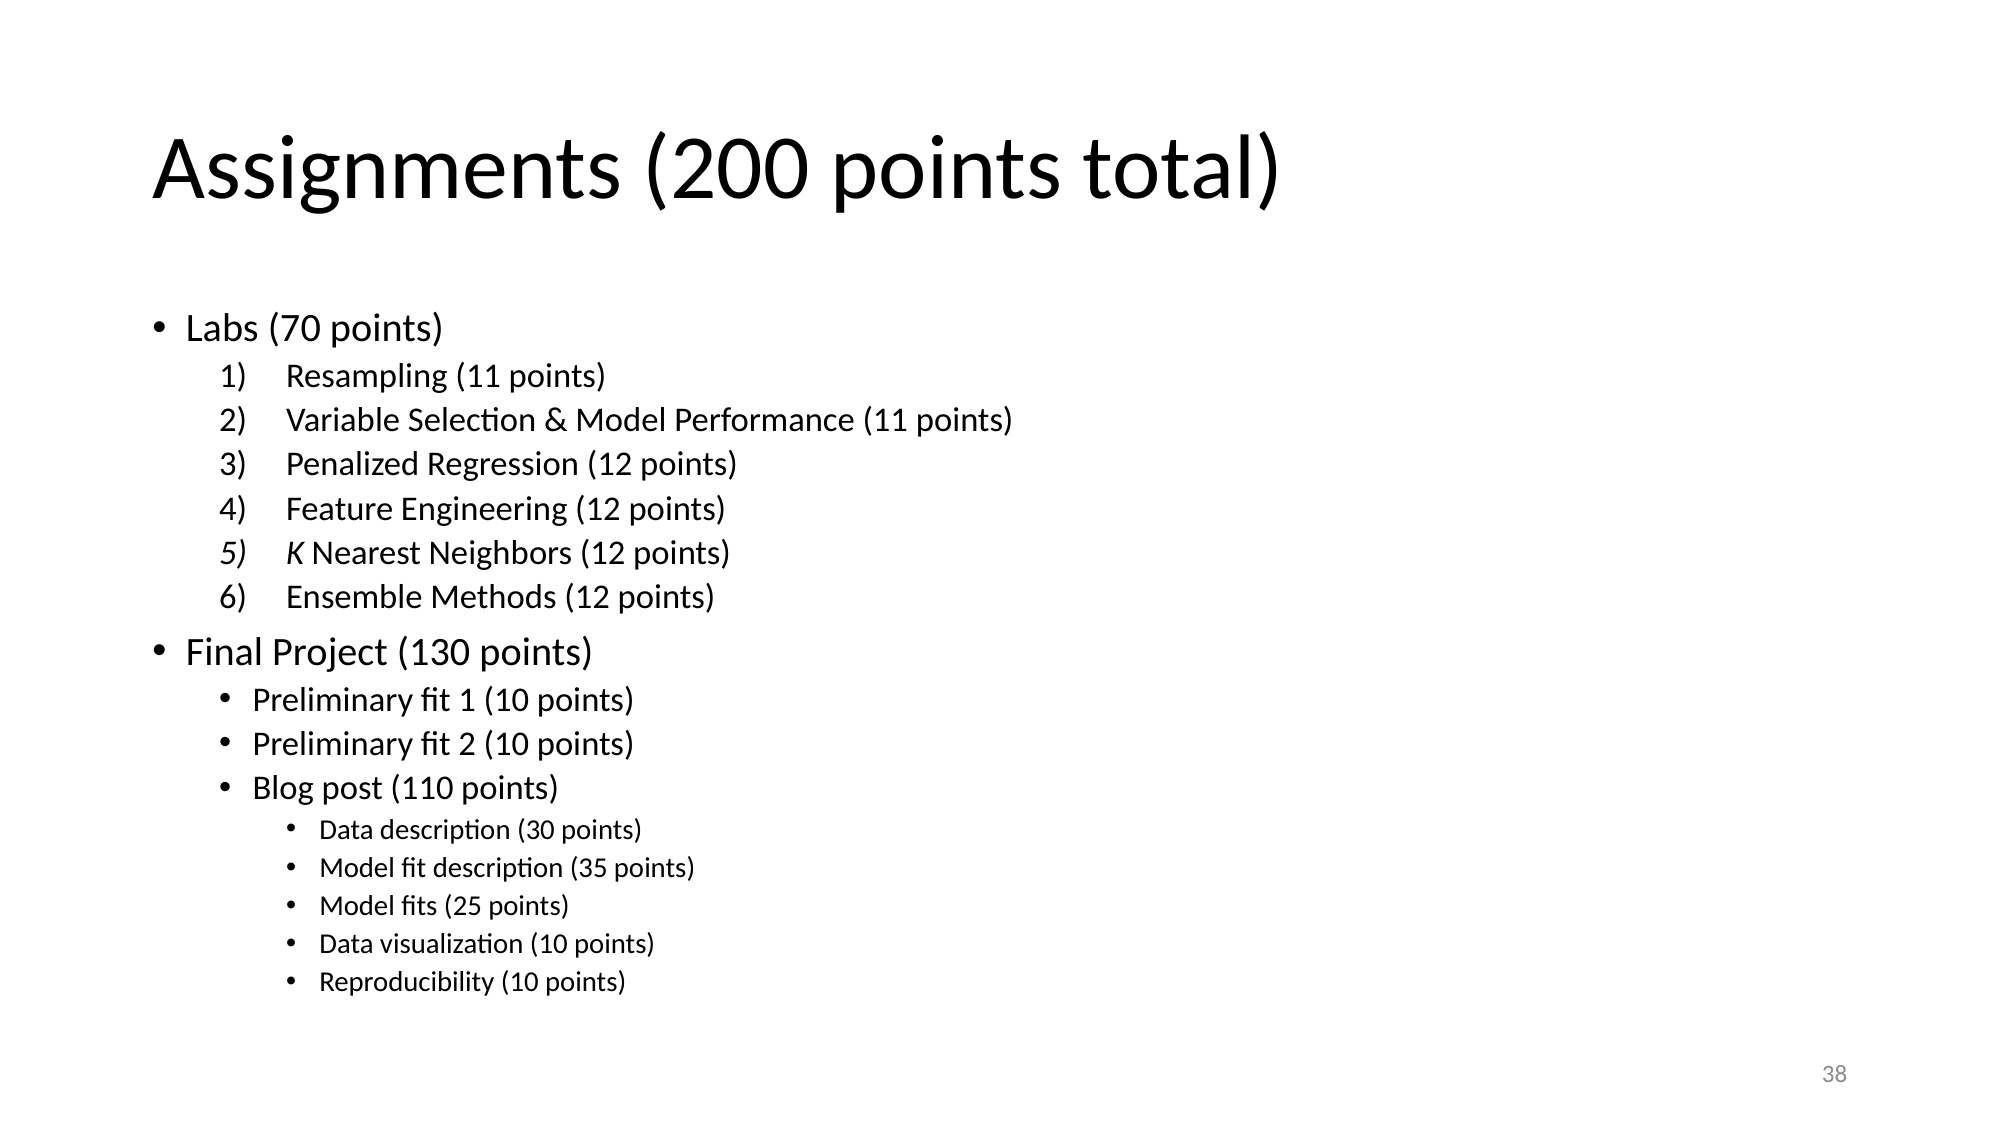

# Assignments (200 points total)
Labs (70 points)
Resampling (11 points)
Variable Selection & Model Performance (11 points)
Penalized Regression (12 points)
Feature Engineering (12 points)
K Nearest Neighbors (12 points)
Ensemble Methods (12 points)
Final Project (130 points)
Preliminary fit 1 (10 points)
Preliminary fit 2 (10 points)
Blog post (110 points)
Data description (30 points)
Model fit description (35 points)
Model fits (25 points)
Data visualization (10 points)
Reproducibility (10 points)
38